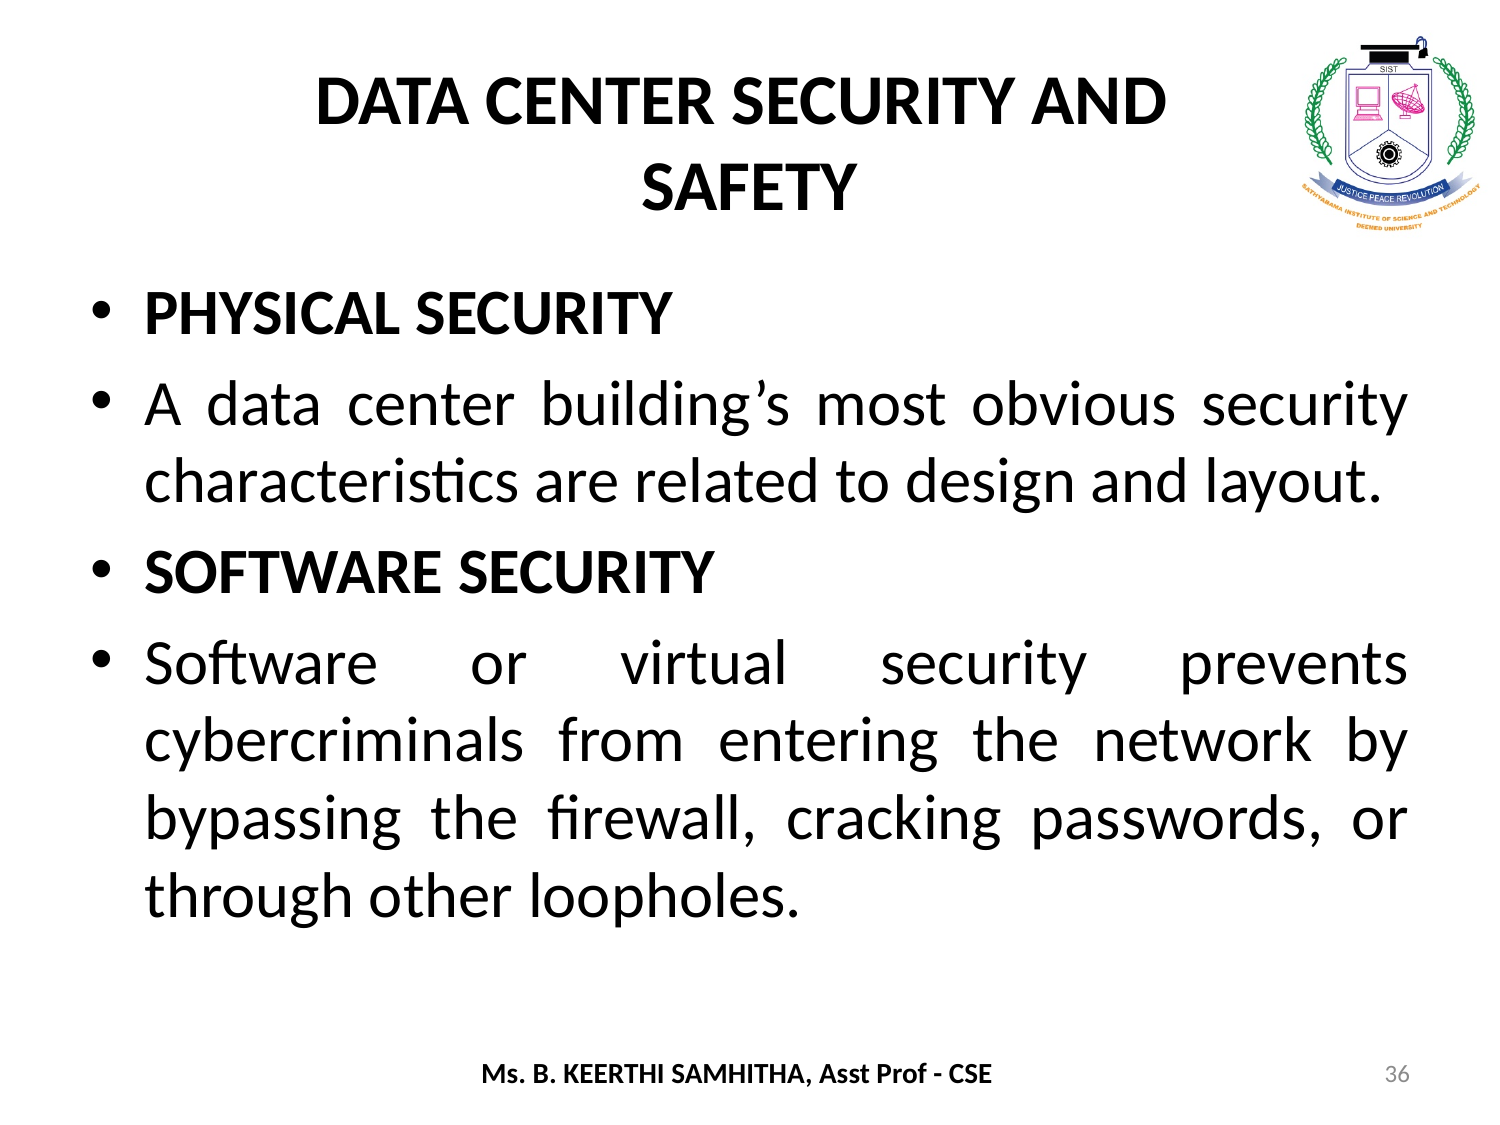

# DATA CENTER SECURITY AND SAFETY
PHYSICAL SECURITY
A data center building’s most obvious security characteristics are related to design and layout.
SOFTWARE SECURITY
Software or virtual security prevents cybercriminals from entering the network by bypassing the firewall, cracking passwords, or through other loopholes.
36